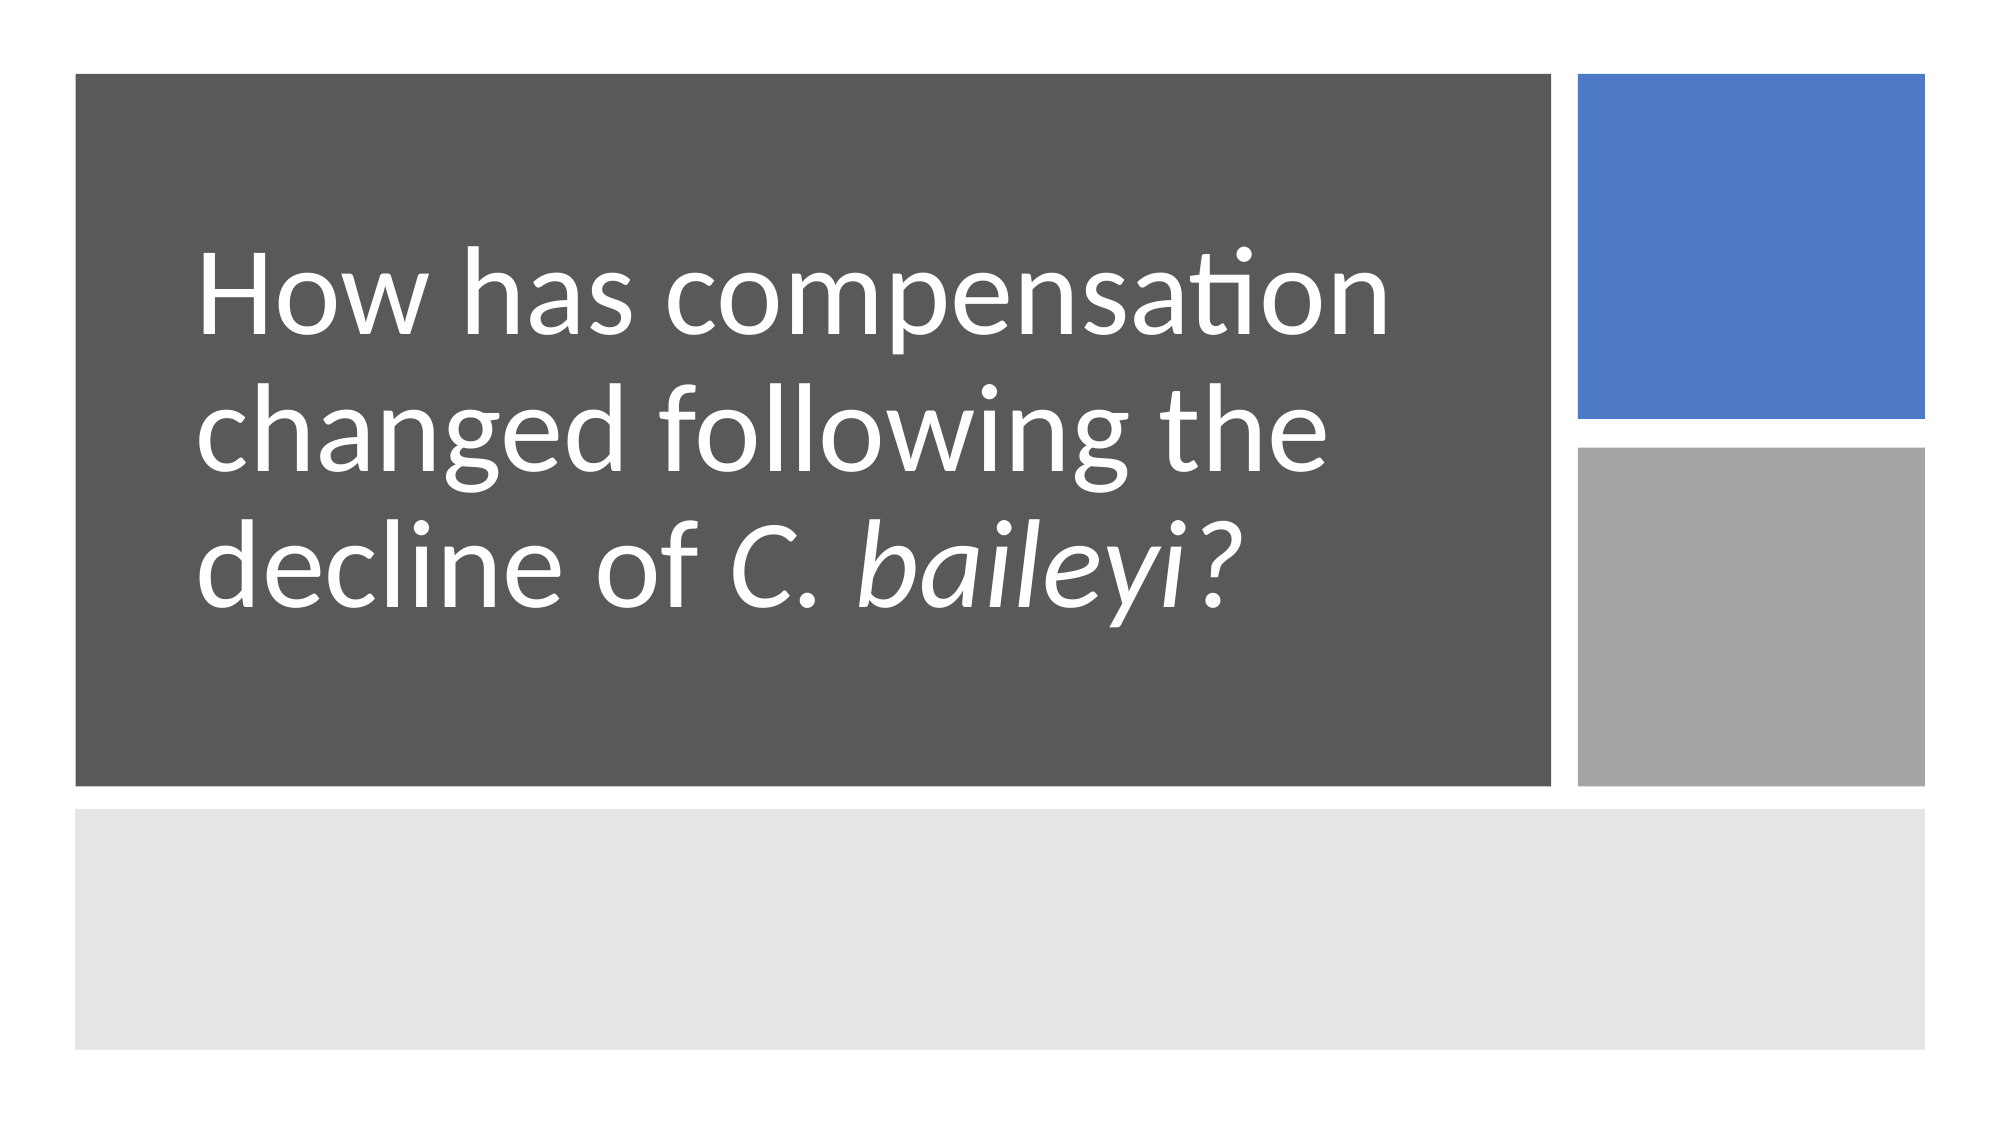

# How has compensation changed following the decline of C. baileyi?